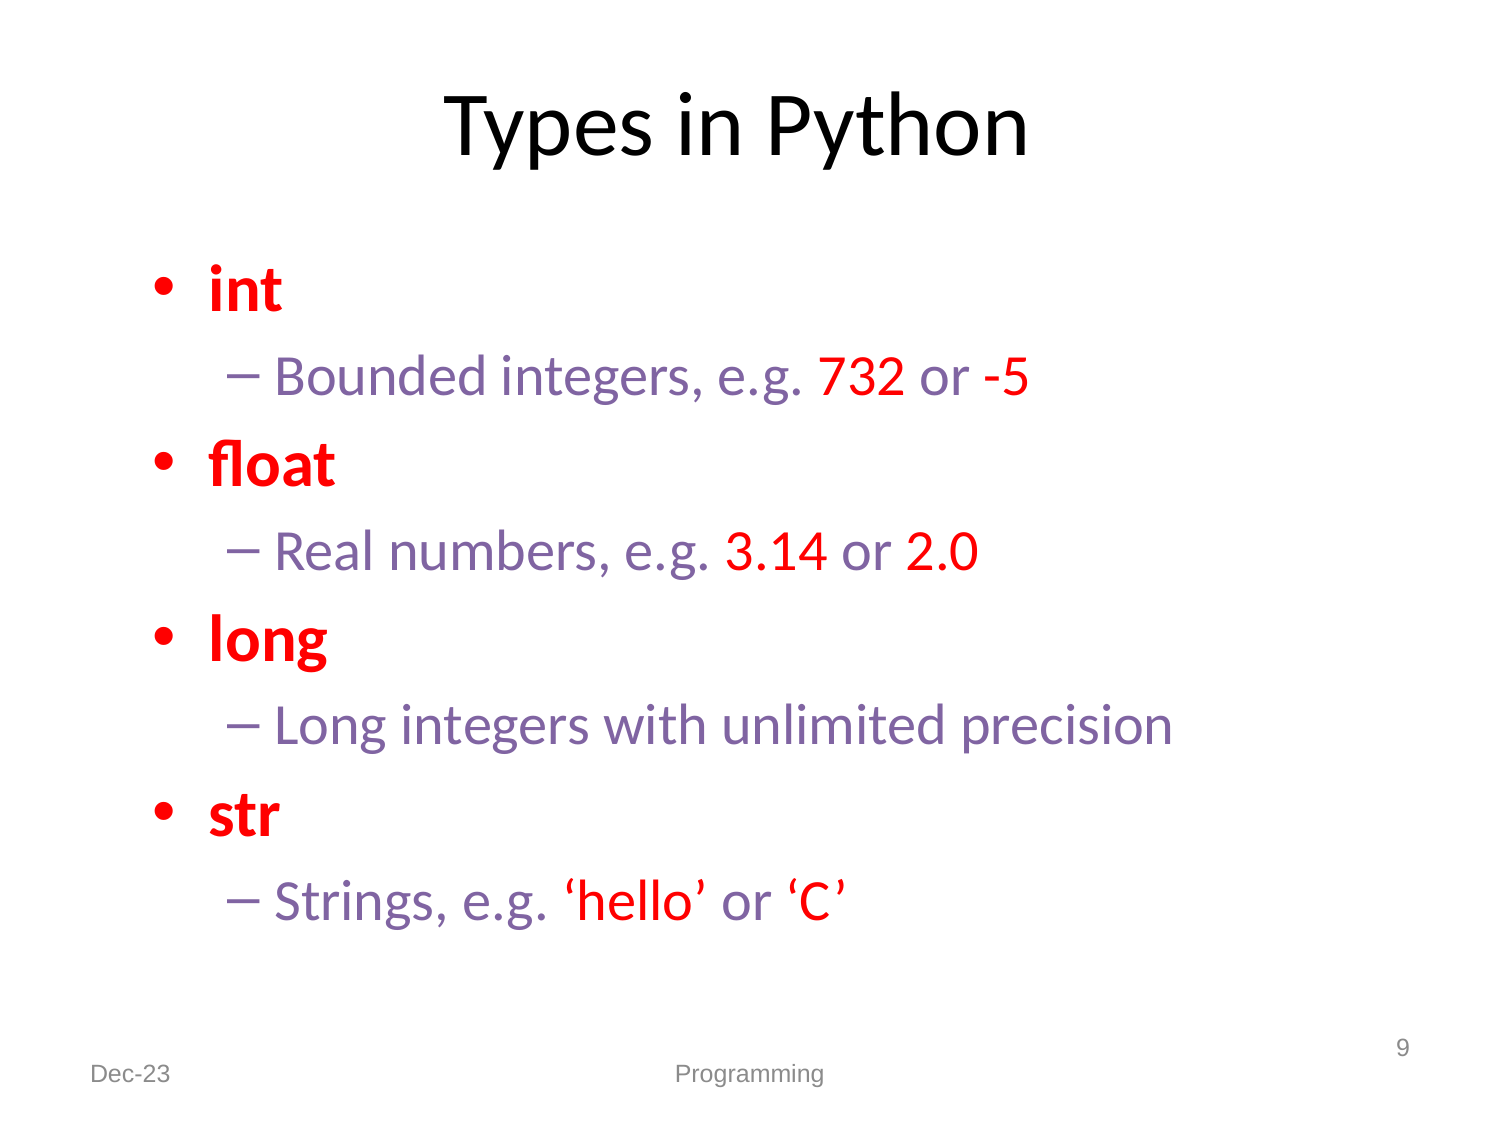

# Types in Python
int
Bounded integers, e.g. 732 or -5
float
Real numbers, e.g. 3.14 or 2.0
long
Long integers with unlimited precision
str
Strings, e.g. ‘hello’ or ‘C’
9
Dec-23
Programming